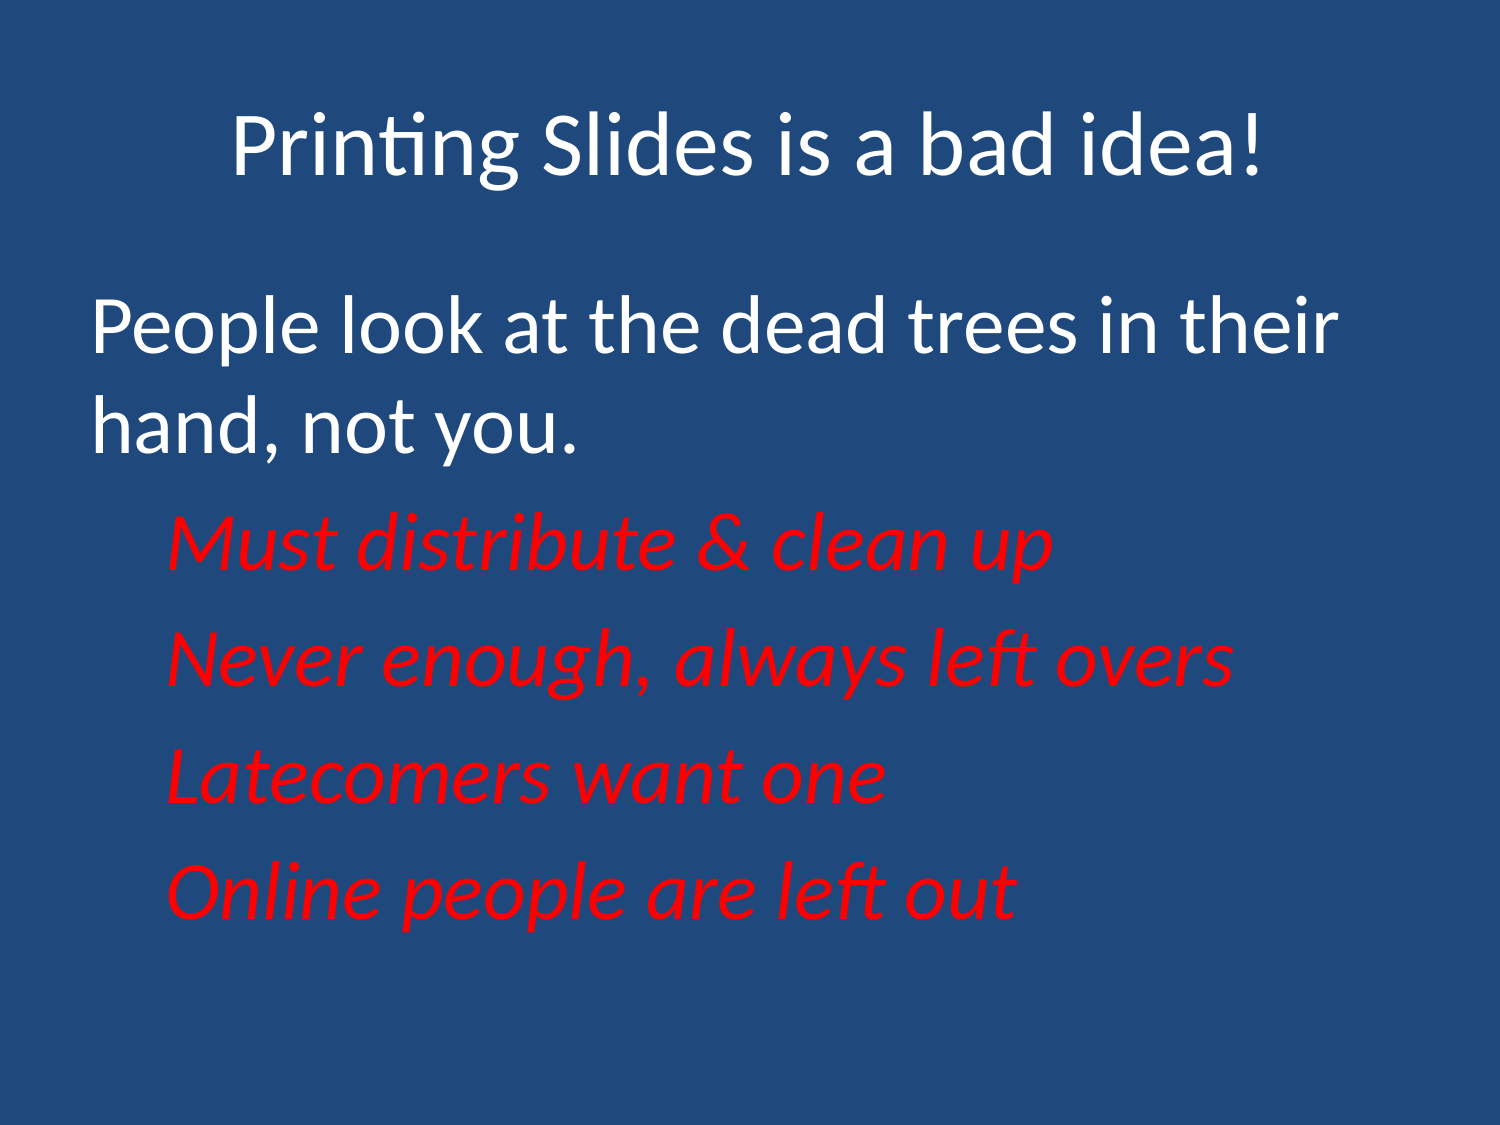

# Printing Slides is a bad idea!
People look at the dead trees in their hand, not you.
Must distribute & clean up
Never enough, always left overs
Latecomers want one
Online people are left out